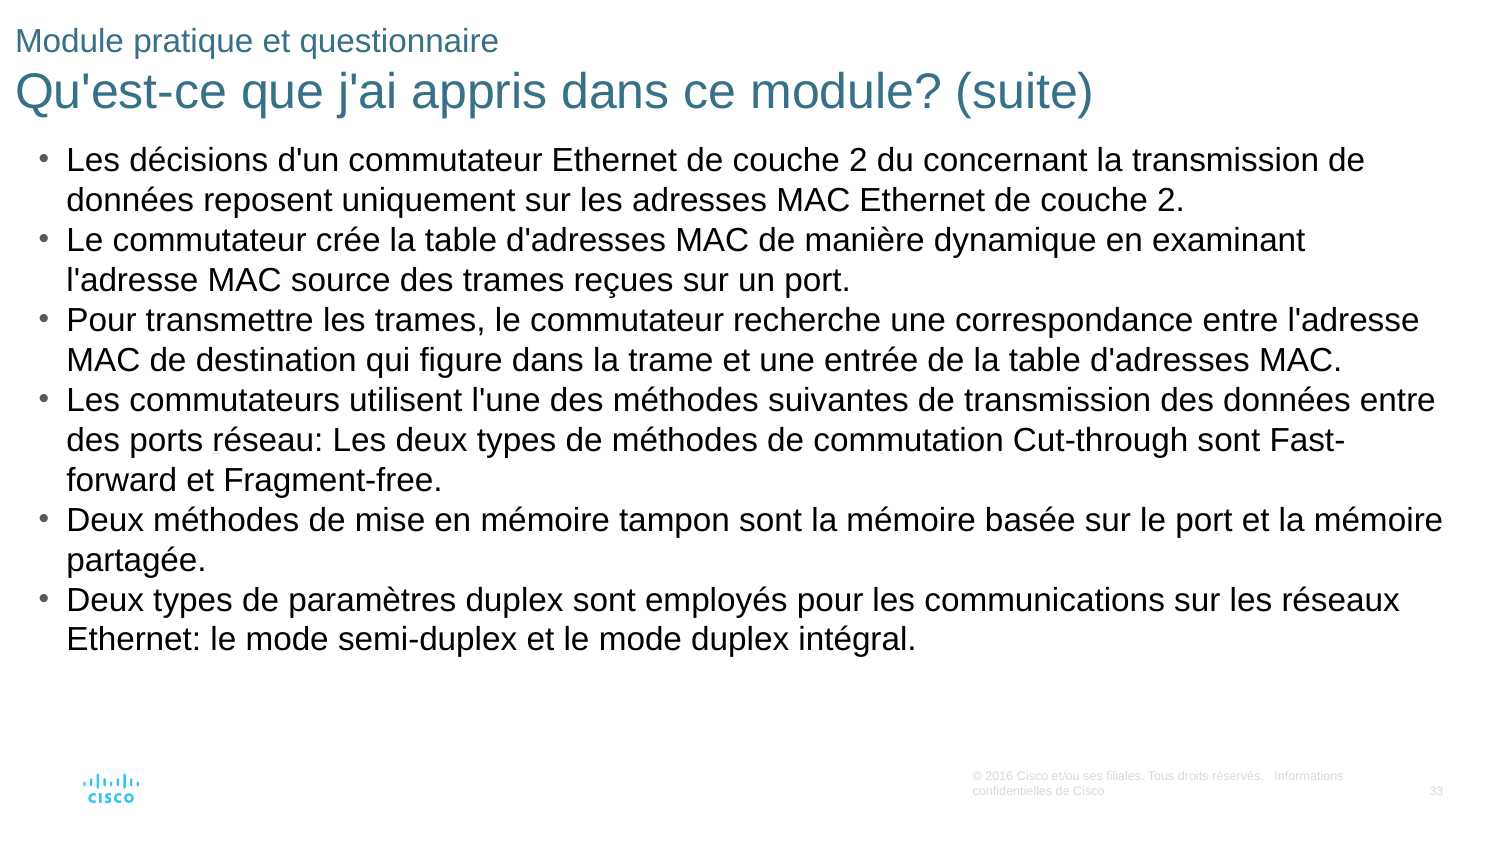

# Module pratique et questionnaire Qu'est-ce que j'ai appris dans ce module? (suite)
Les décisions d'un commutateur Ethernet de couche 2 du concernant la transmission de données reposent uniquement sur les adresses MAC Ethernet de couche 2.
Le commutateur crée la table d'adresses MAC de manière dynamique en examinant l'adresse MAC source des trames reçues sur un port.
Pour transmettre les trames, le commutateur recherche une correspondance entre l'adresse MAC de destination qui figure dans la trame et une entrée de la table d'adresses MAC.
Les commutateurs utilisent l'une des méthodes suivantes de transmission des données entre des ports réseau: Les deux types de méthodes de commutation Cut-through sont Fast-forward et Fragment-free.
Deux méthodes de mise en mémoire tampon sont la mémoire basée sur le port et la mémoire partagée.
Deux types de paramètres duplex sont employés pour les communications sur les réseaux Ethernet: le mode semi-duplex et le mode duplex intégral.